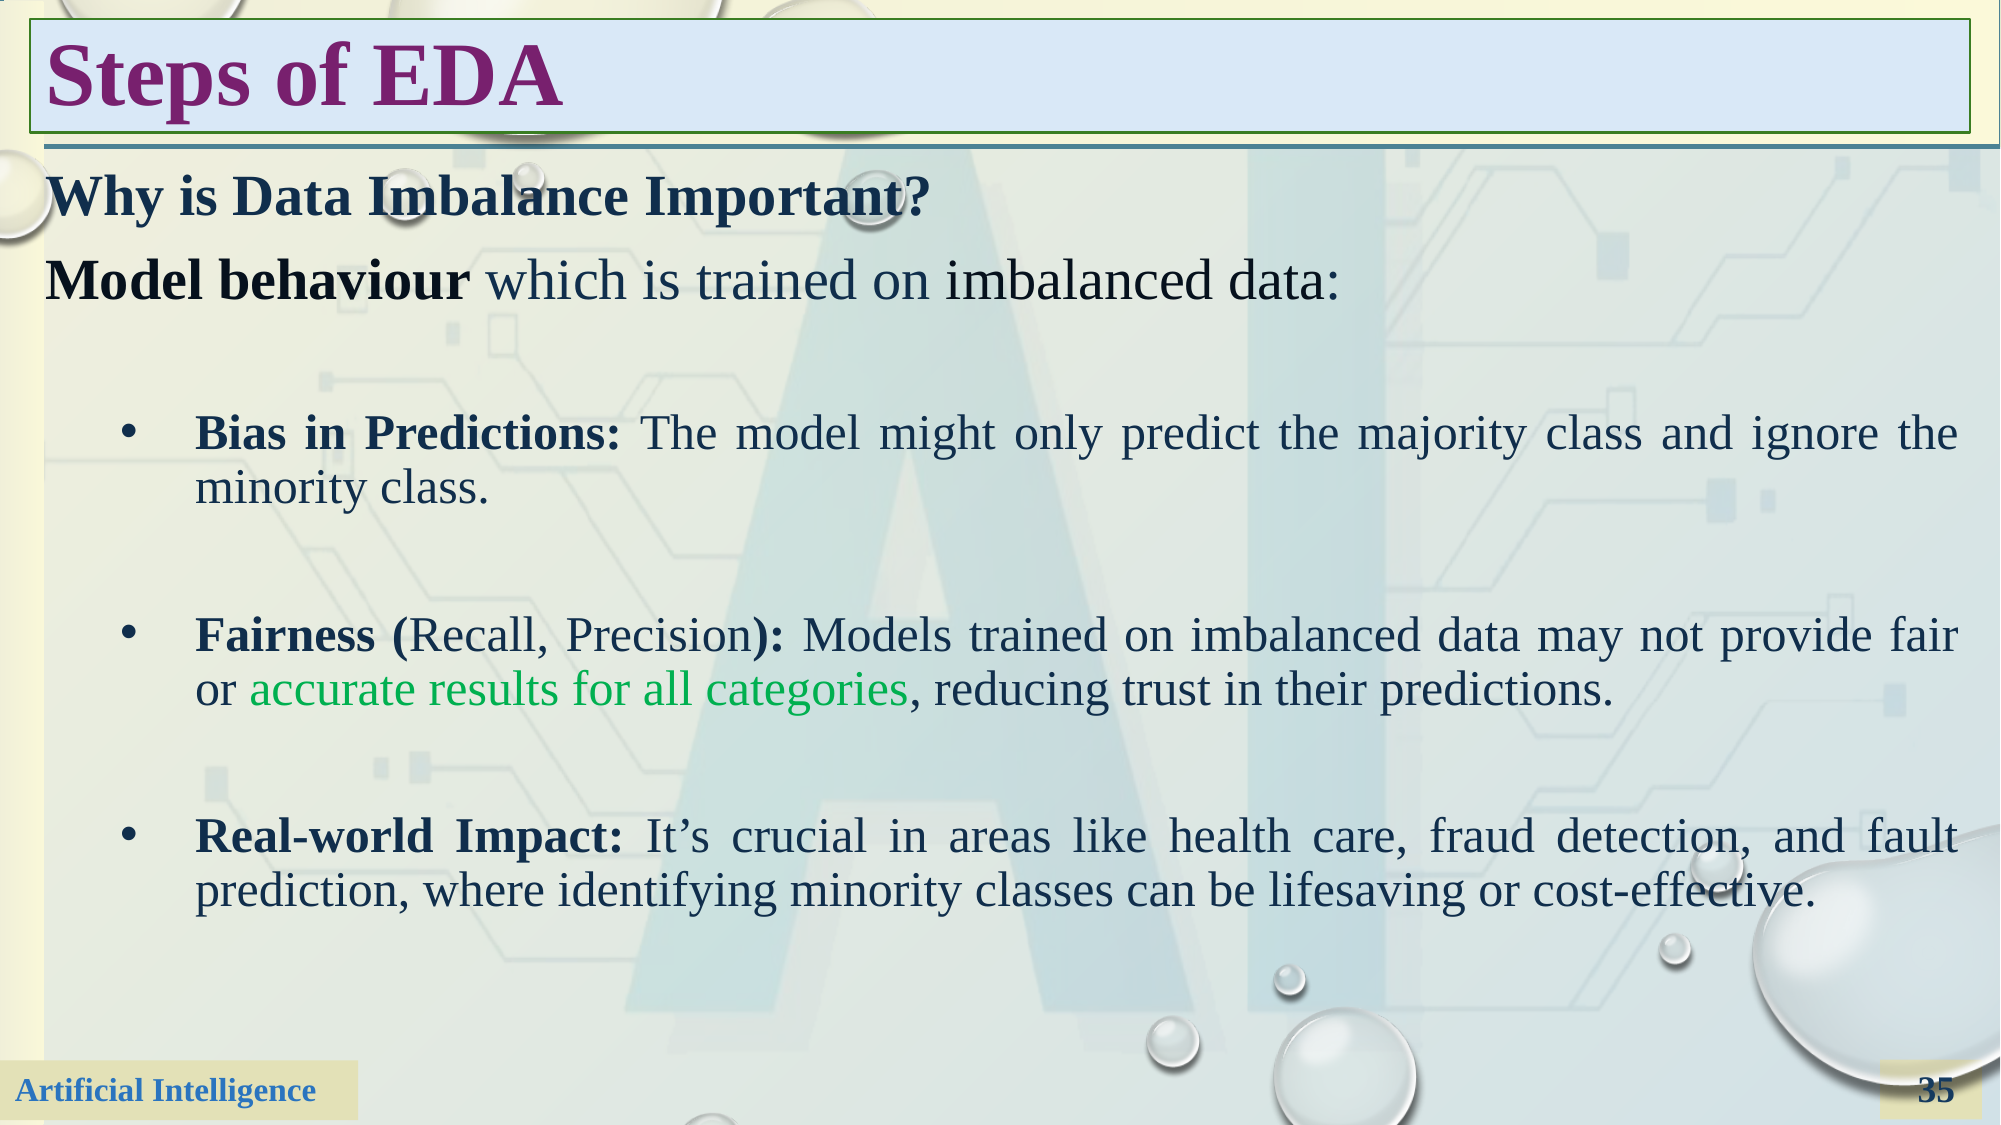

# Steps of EDA
Why is Data Imbalance Important?
Model behaviour which is trained on imbalanced data:

Bias in Predictions: The model might only predict the majority class and ignore the minority class.

Fairness (Recall, Precision): Models trained on imbalanced data may not provide fair or accurate results for all categories, reducing trust in their predictions.

Real-world Impact: It’s crucial in areas like health care, fraud detection, and fault prediction, where identifying minority classes can be lifesaving or cost-effective.

35